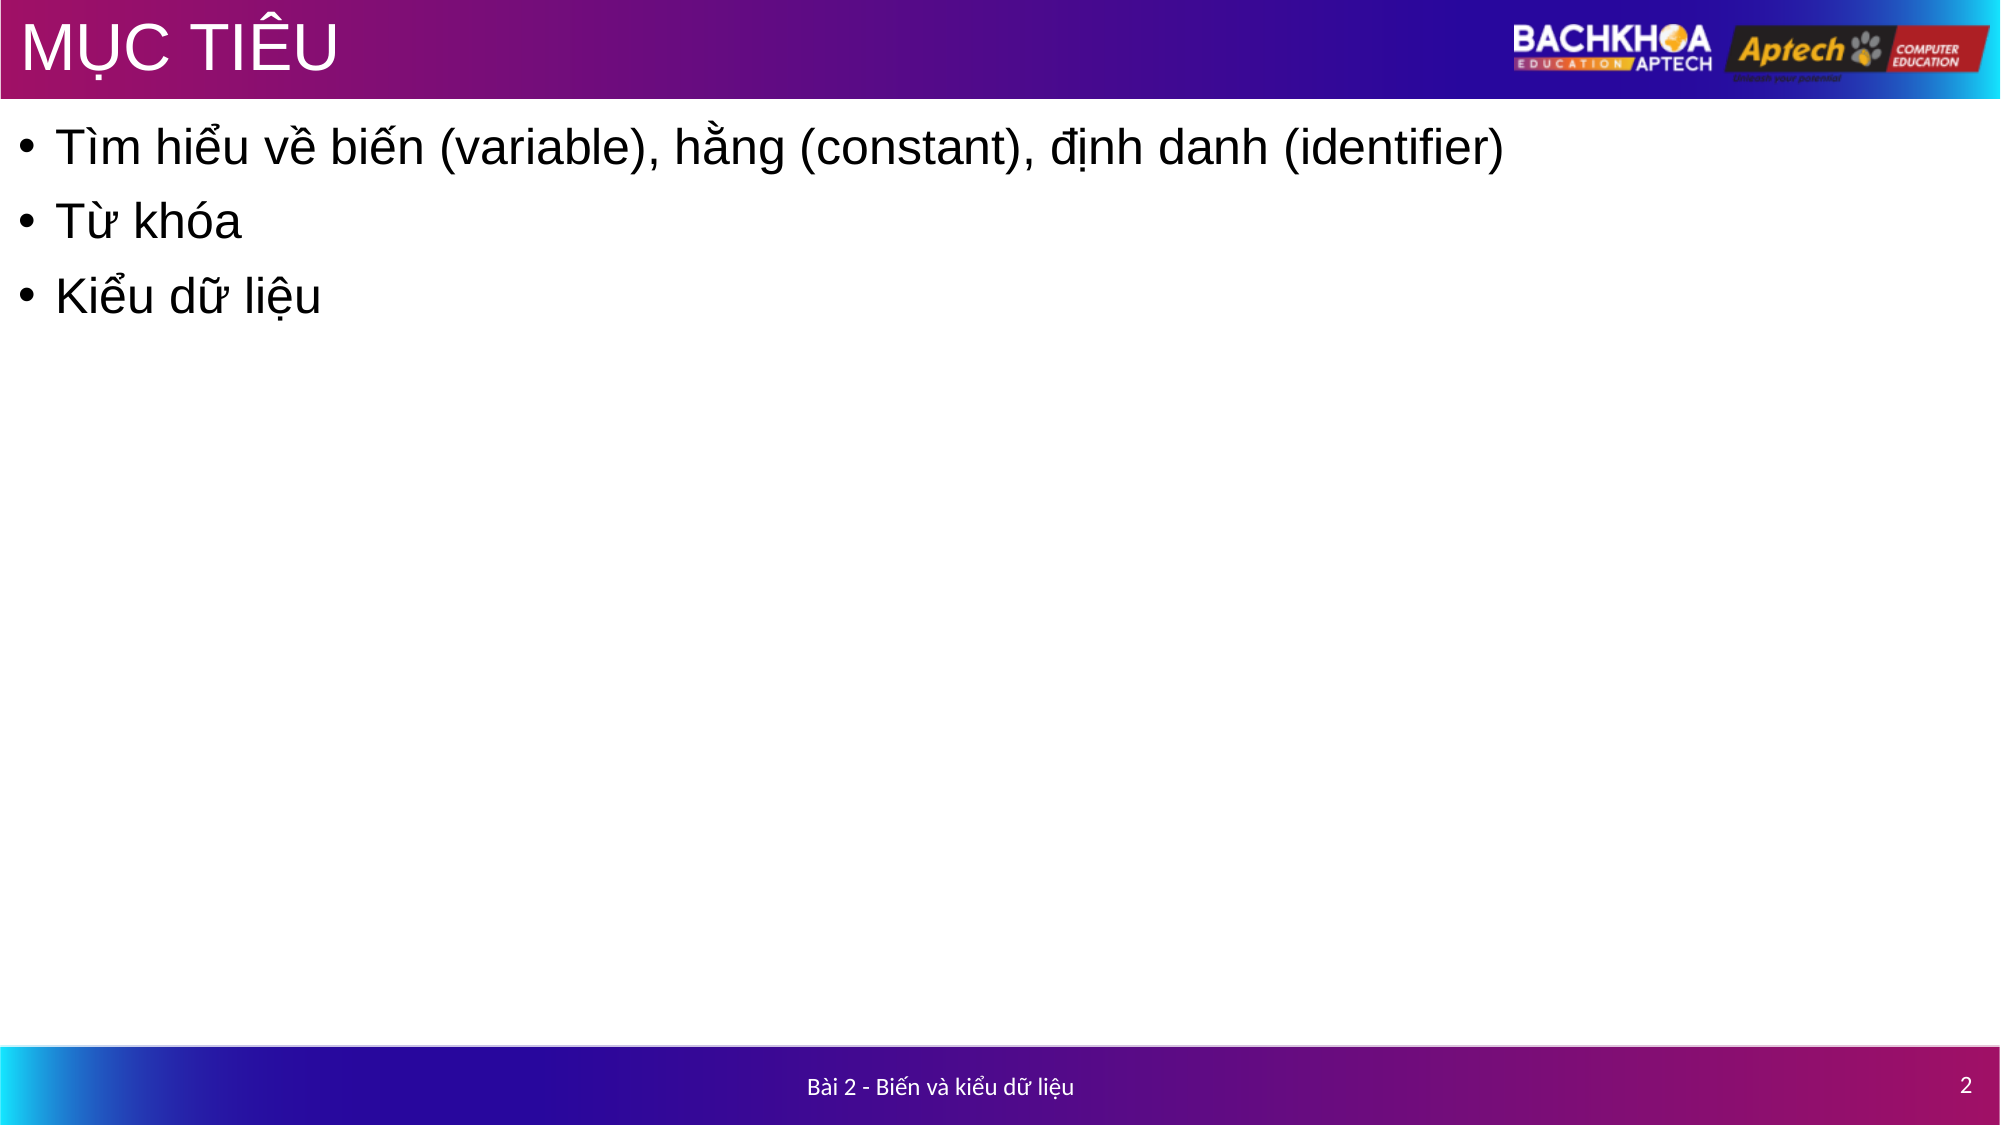

# MỤC TIÊU
Tìm hiểu về biến (variable), hằng (constant), định danh (identifier)
Từ khóa
Kiểu dữ liệu

2
Bài 2 - Biến và kiểu dữ liệu